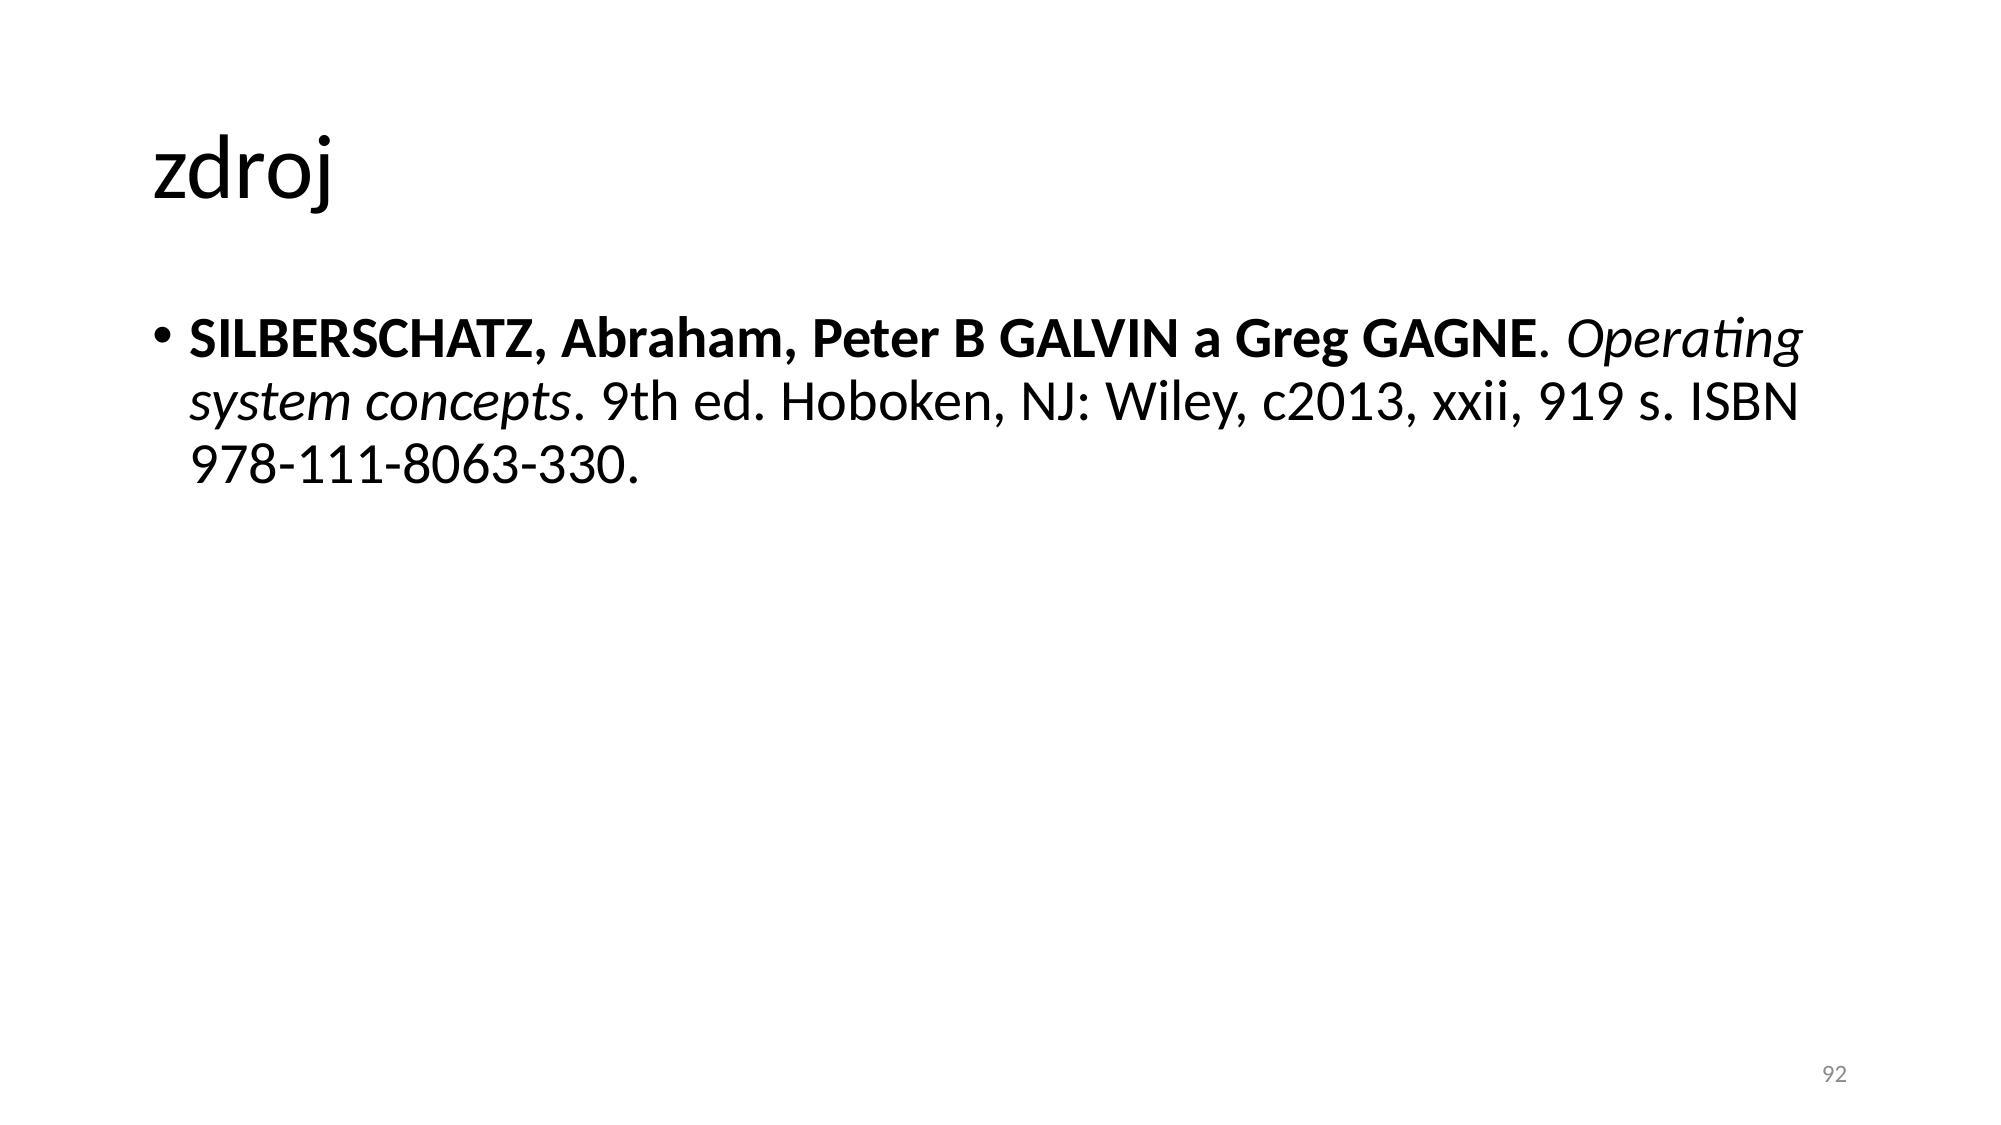

# zdroj
SILBERSCHATZ, Abraham, Peter B GALVIN a Greg GAGNE. Operating system concepts. 9th ed. Hoboken, NJ: Wiley, c2013, xxii, 919 s. ISBN 978-111-8063-330.

92